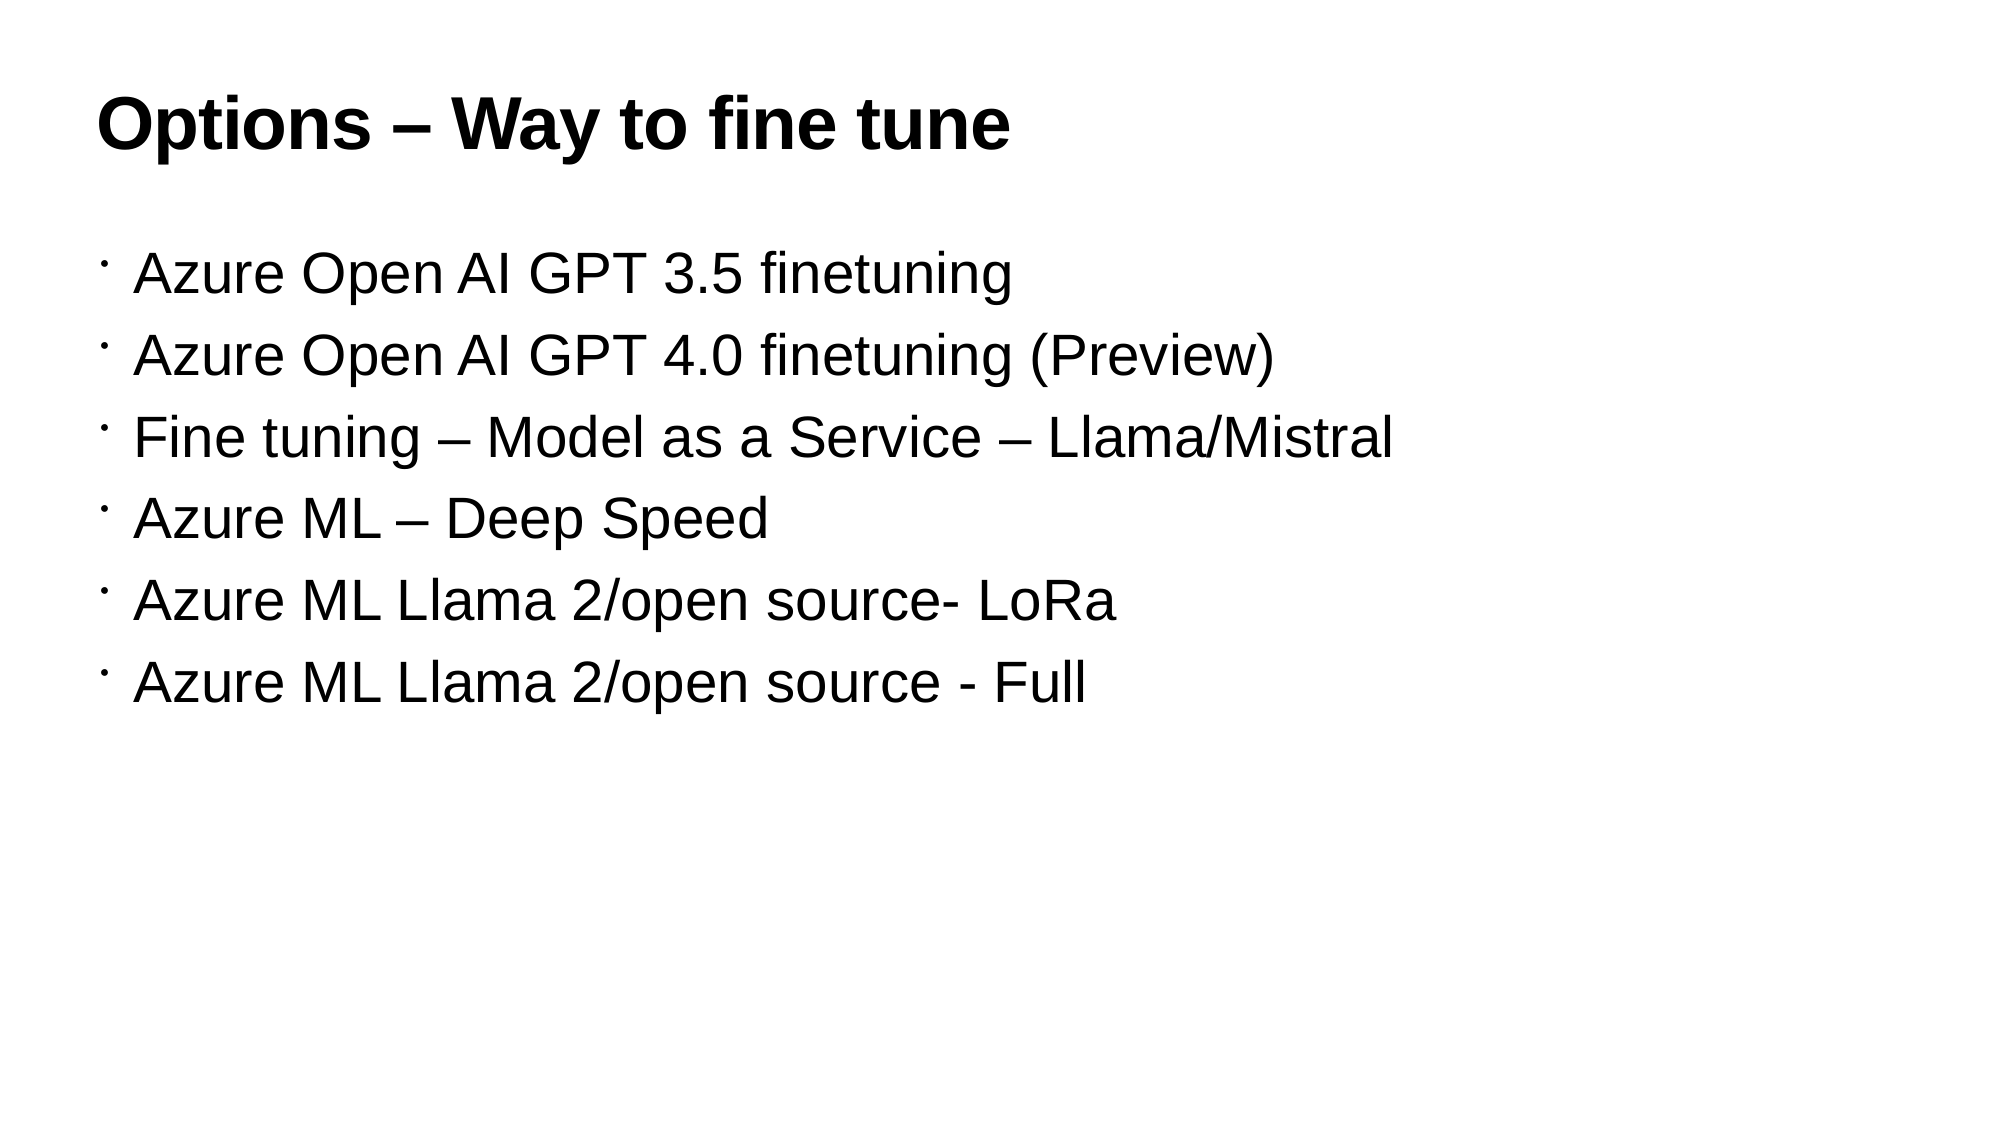

# Options – Way to fine tune
Azure Open AI GPT 3.5 finetuning
Azure Open AI GPT 4.0 finetuning (Preview)
Fine tuning – Model as a Service – Llama/Mistral
Azure ML – Deep Speed
Azure ML Llama 2/open source- LoRa
Azure ML Llama 2/open source - Full